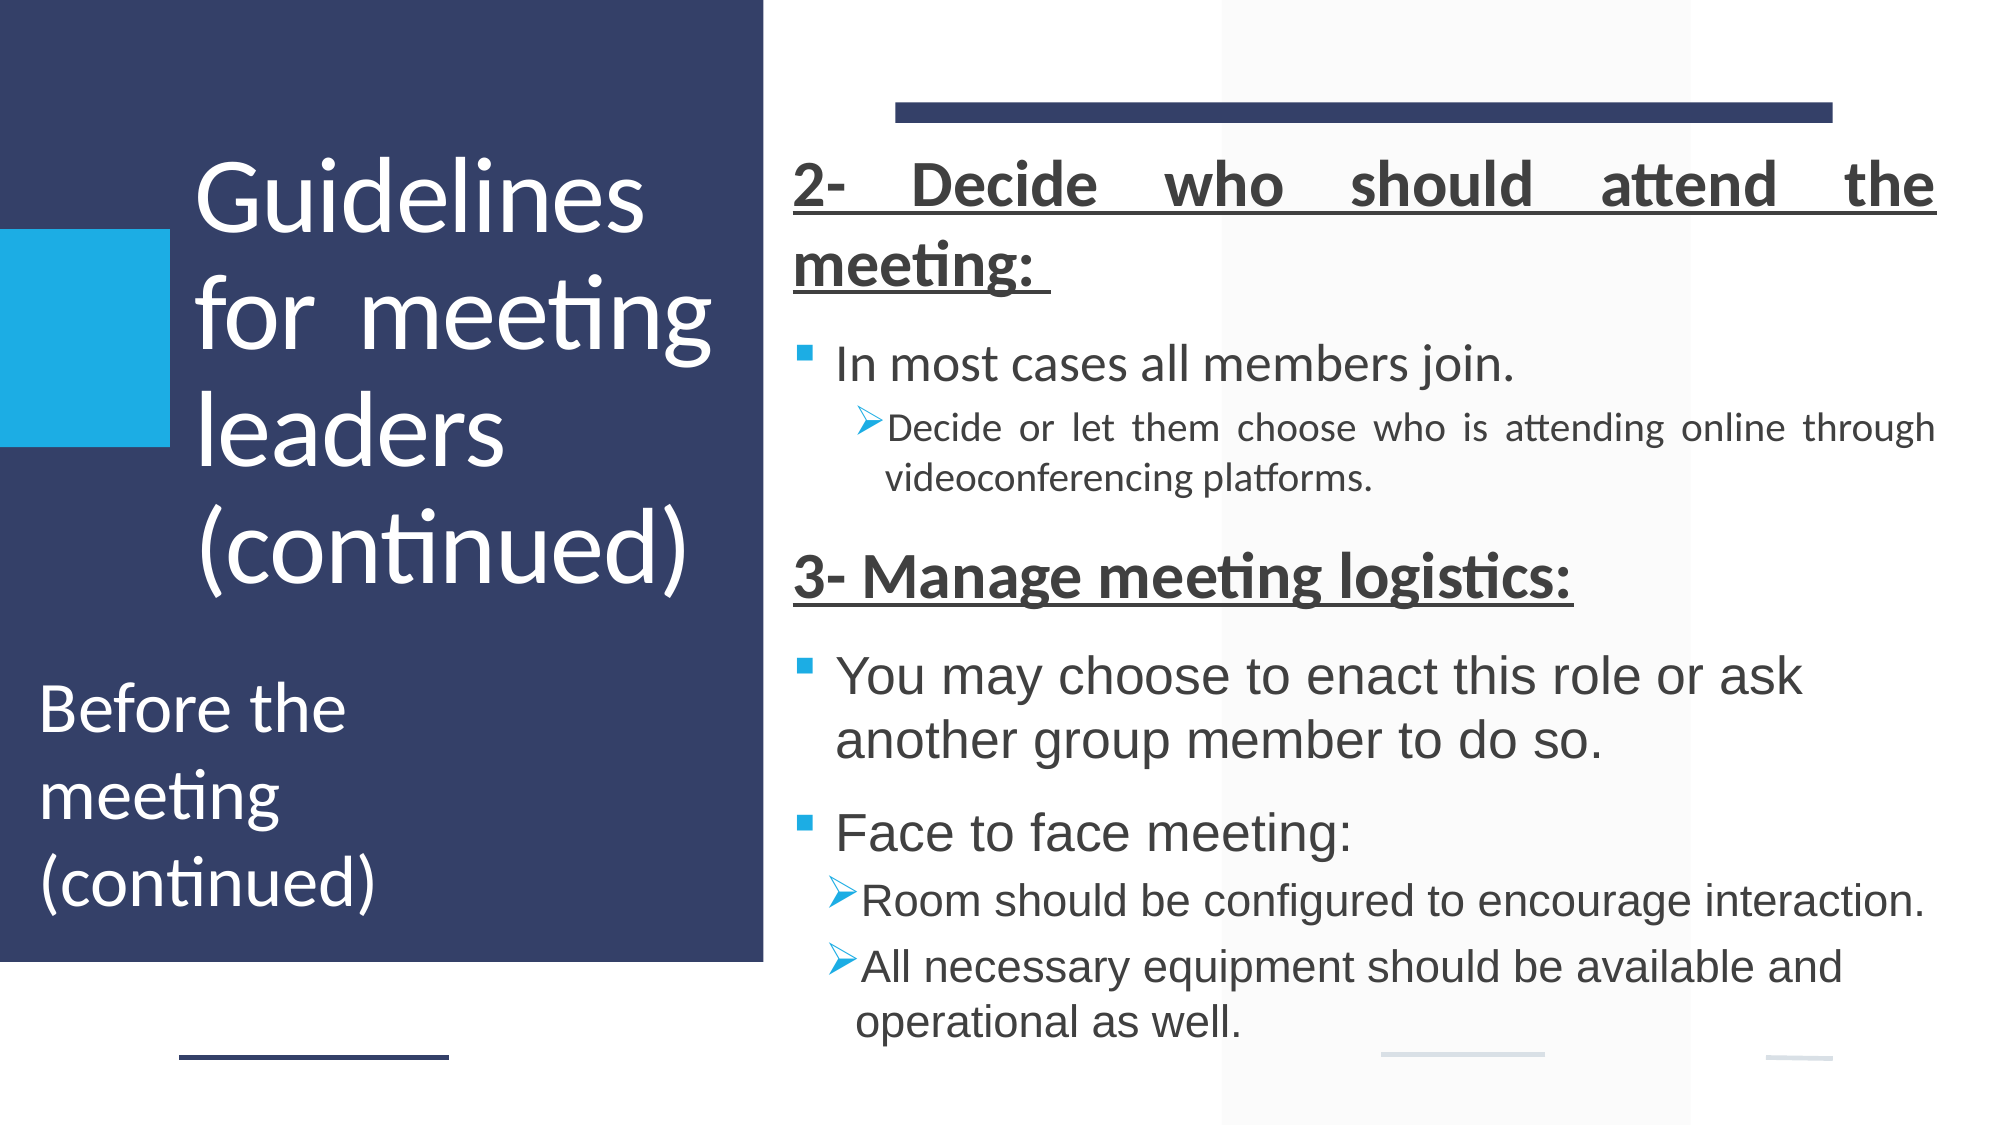

# Guidelines for meeting leaders (continued)
2- Decide who should attend the meeting:
In most cases all members join.
Decide or let them choose who is attending online through videoconferencing platforms.
3- Manage meeting logistics:
You may choose to enact this role or ask another group member to do so.
Face to face meeting:
Room should be configured to encourage interaction.
All necessary equipment should be available and operational as well.
Before the meeting (continued)